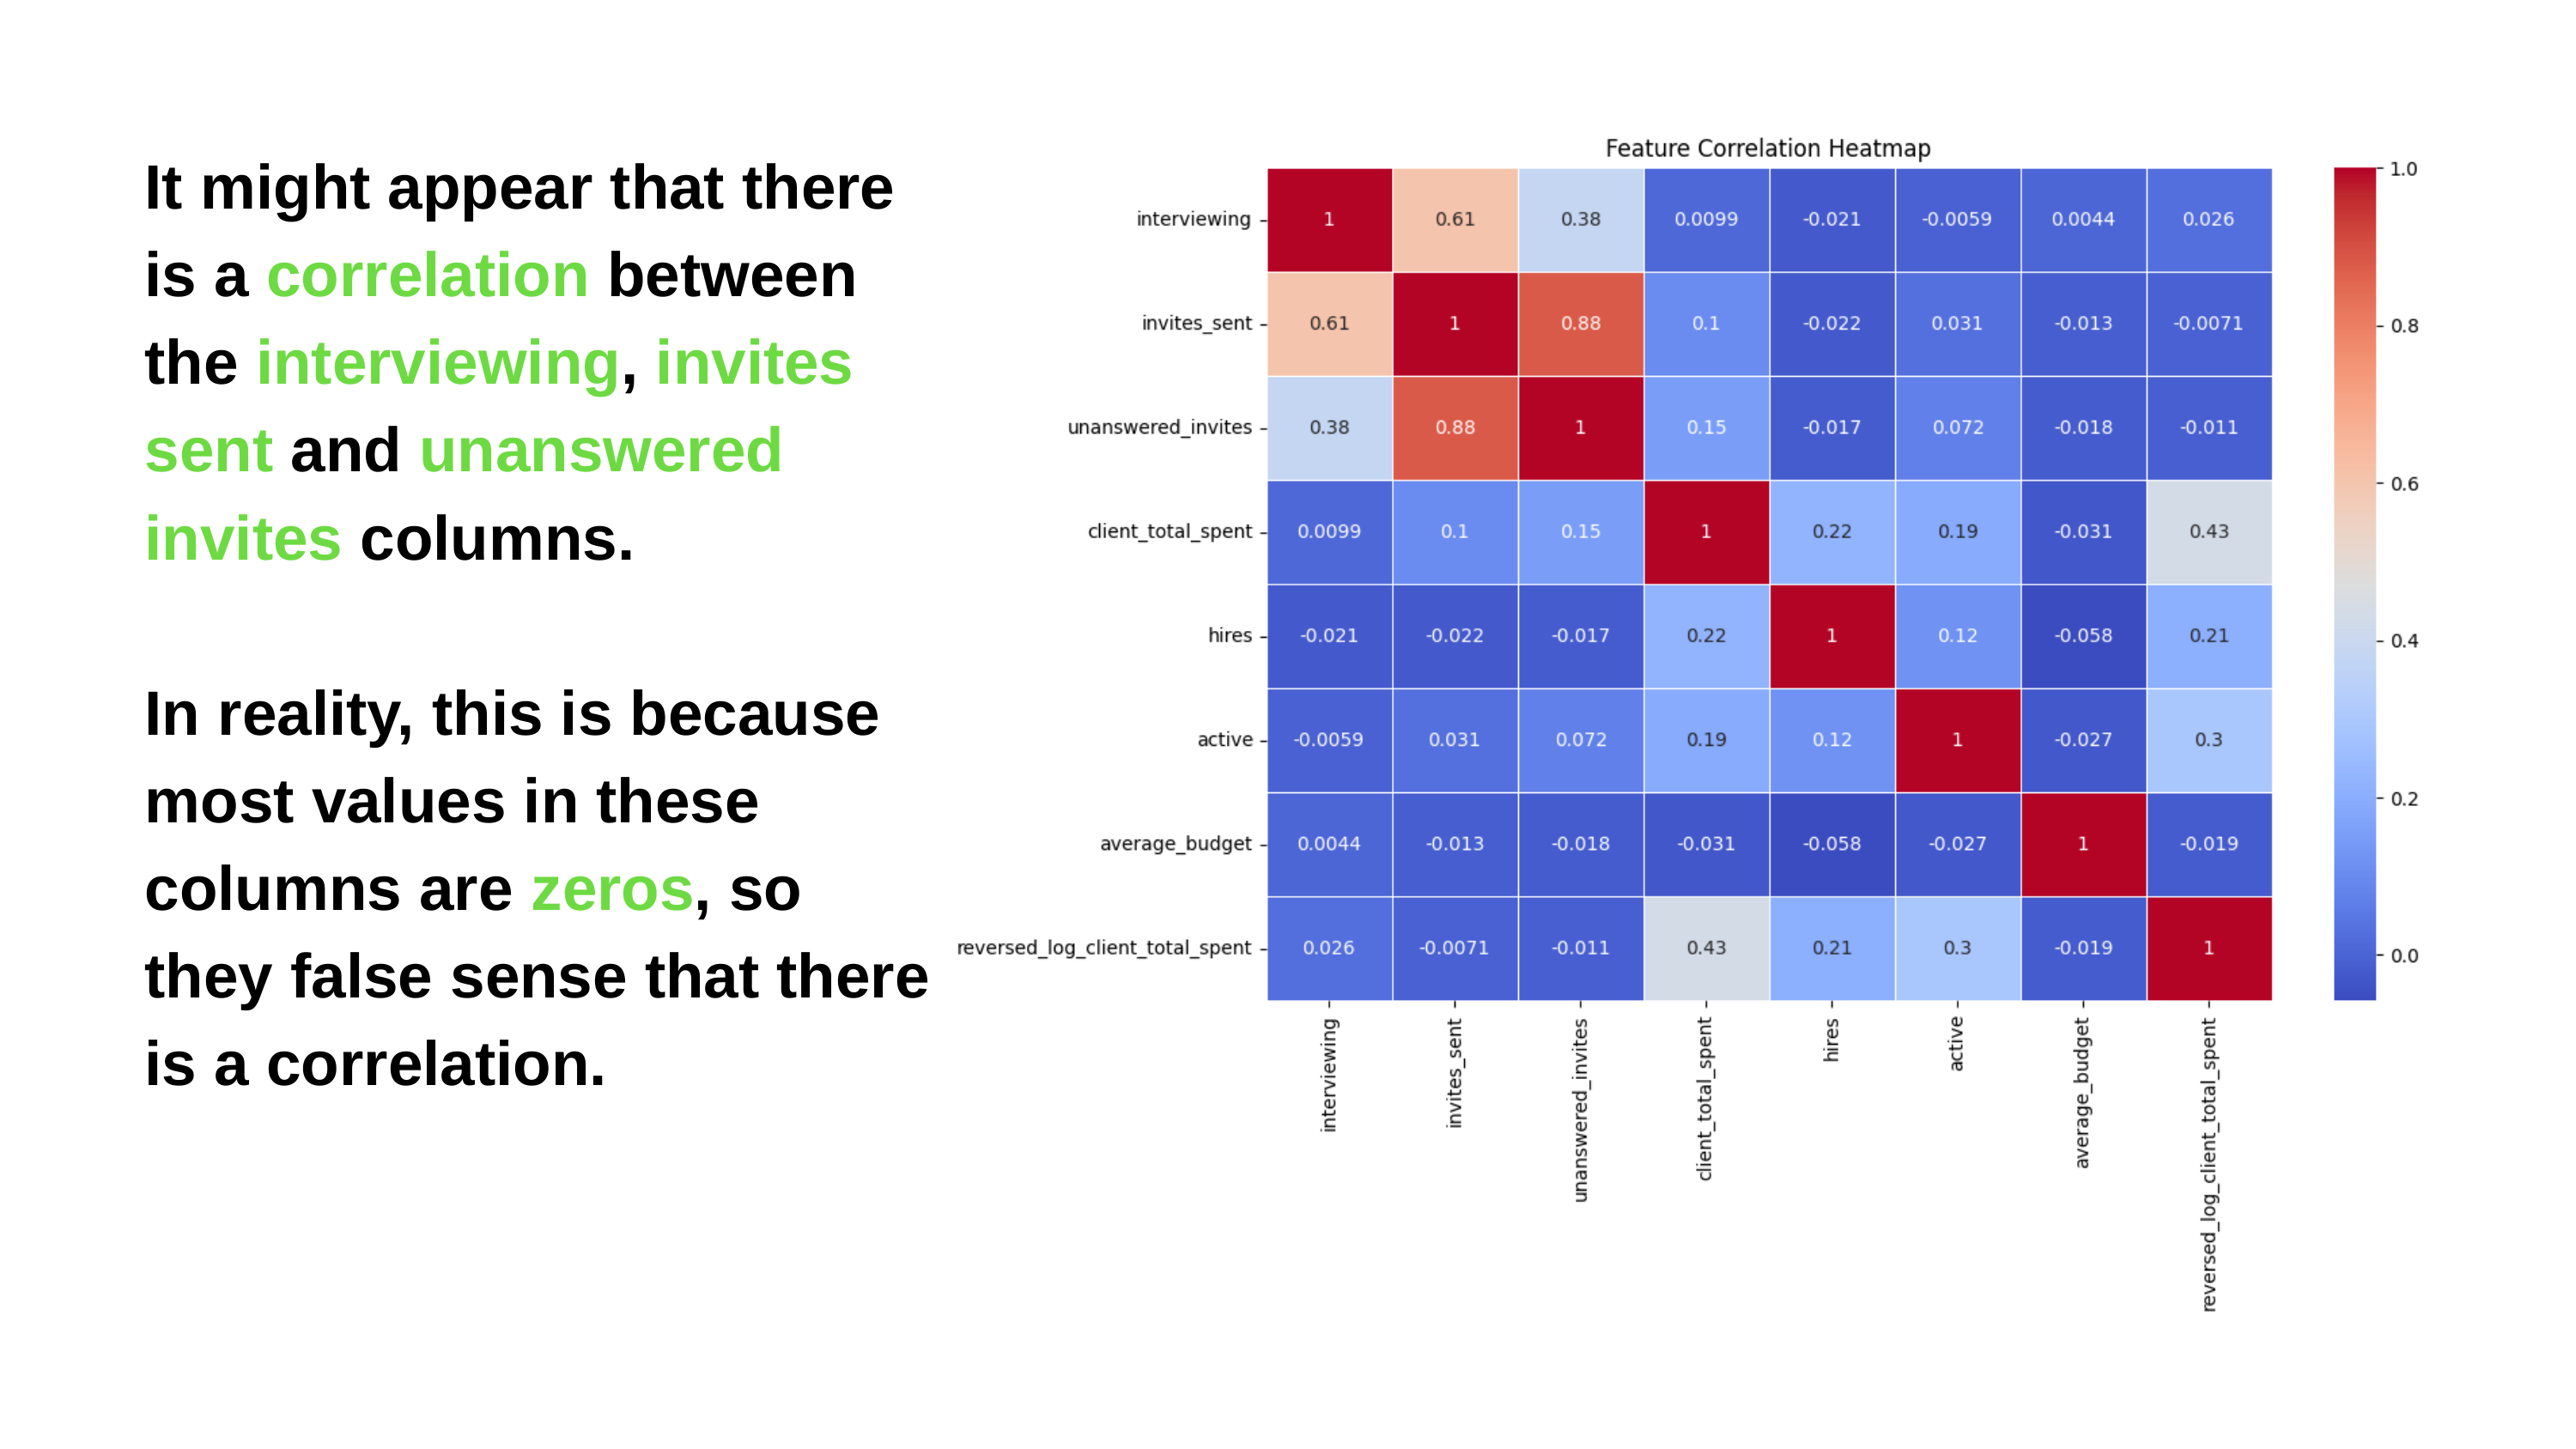

It might appear that there is a correlation between the interviewing, invites sent and unanswered invites columns.

In reality, this is because most values in these columns are zeros, so they false sense that there is a correlation.